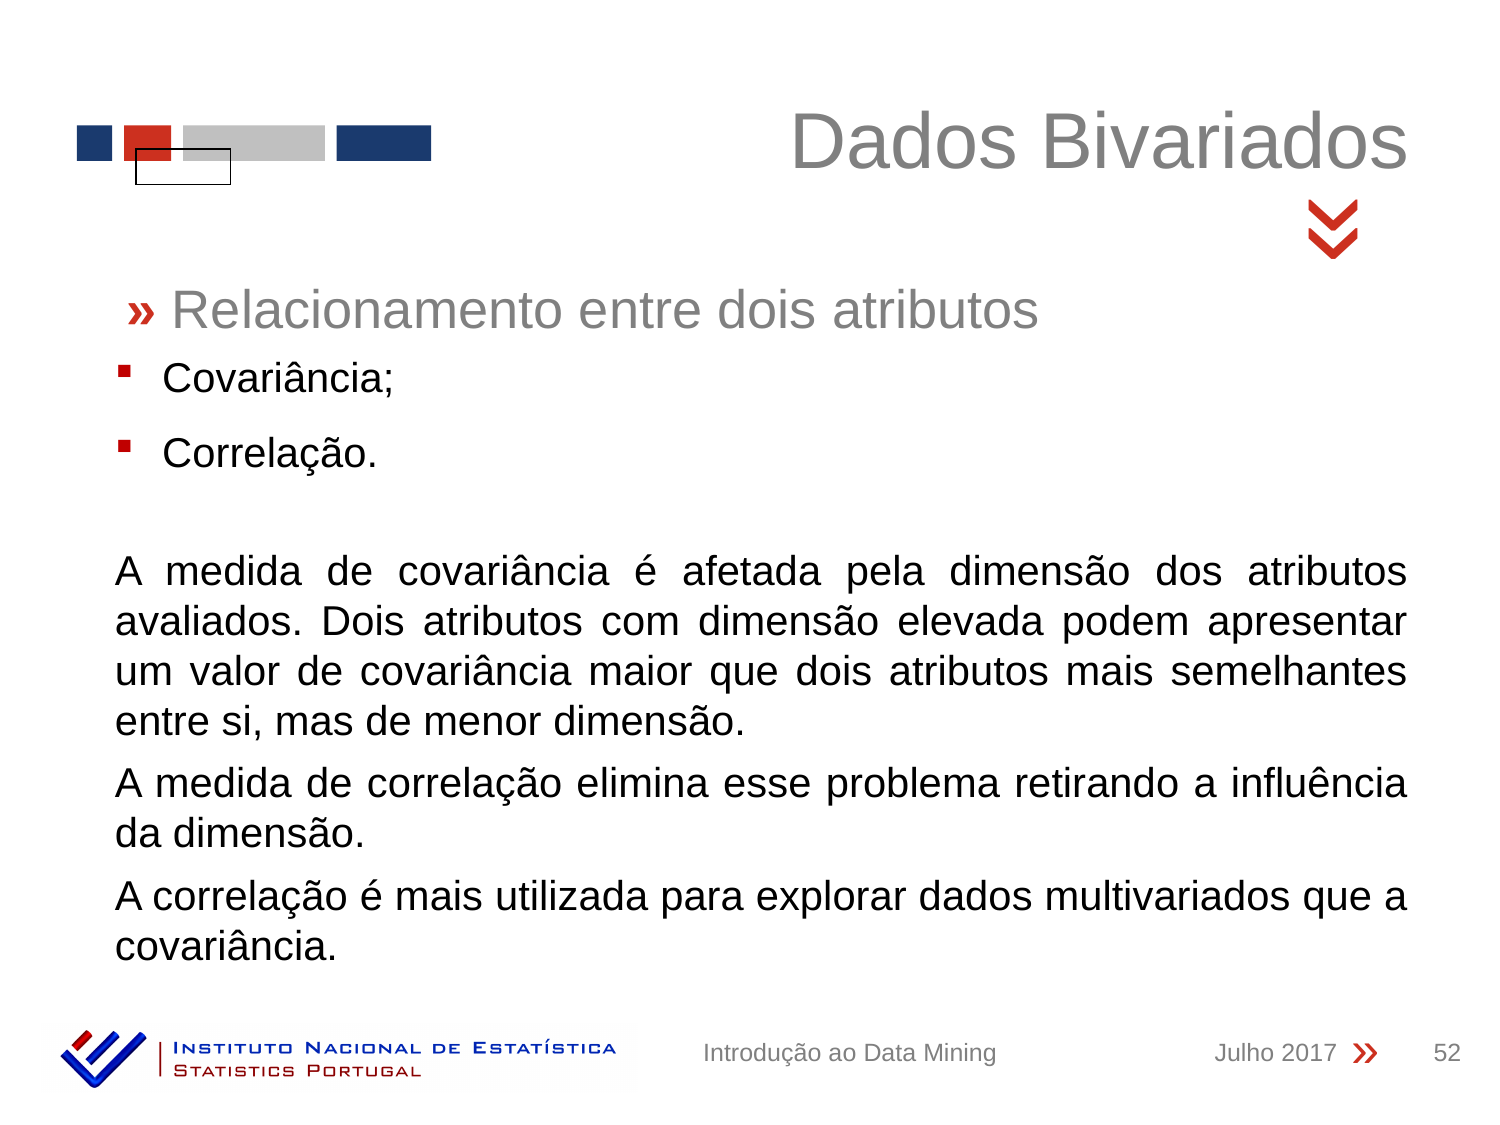

Dados Bivariados
«
» Relacionamento entre dois atributos
 Covariância;
 Correlação.

A medida de covariância é afetada pela dimensão dos atributos avaliados. Dois atributos com dimensão elevada podem apresentar um valor de covariância maior que dois atributos mais semelhantes entre si, mas de menor dimensão.
A medida de correlação elimina esse problema retirando a influência da dimensão.
A correlação é mais utilizada para explorar dados multivariados que a covariância.
Introdução ao Data Mining
Julho 2017
52
«